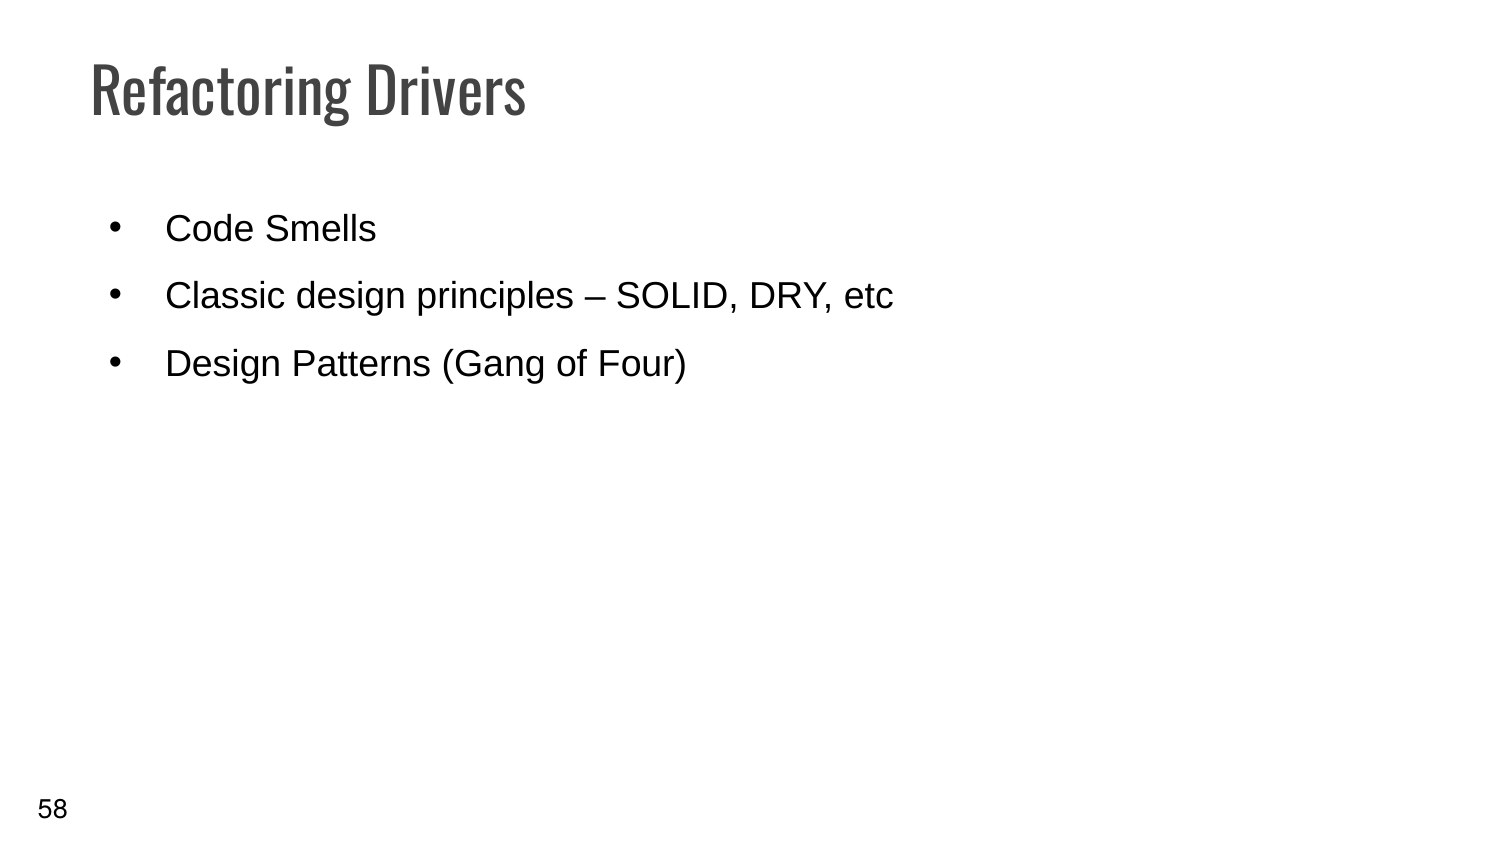

# Refactoring Drivers
Code Smells
Classic design principles – SOLID, DRY, etc
Design Patterns (Gang of Four)
58